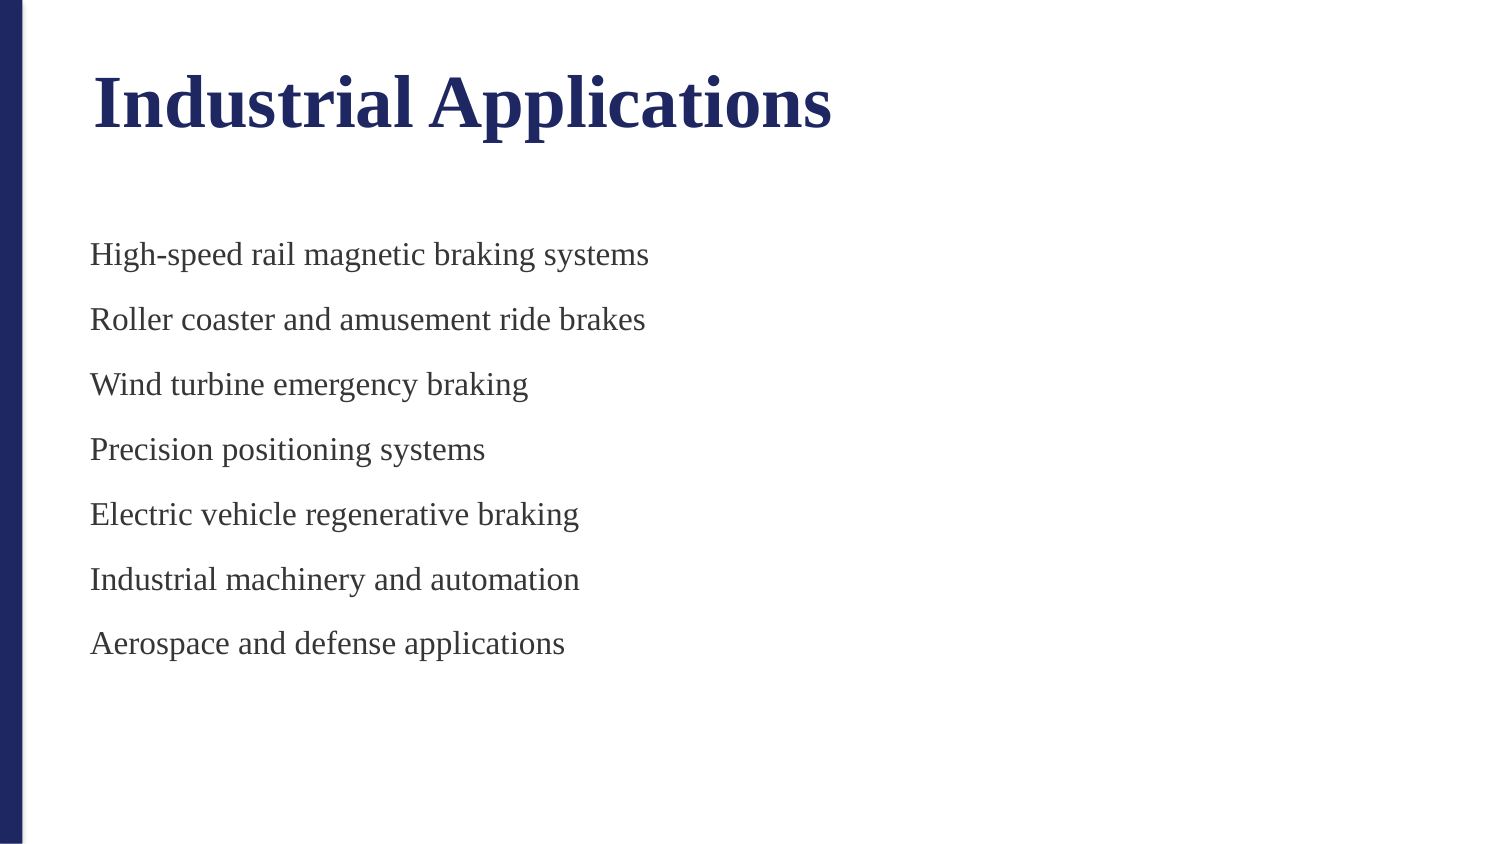

Industrial Applications

High-speed rail magnetic braking systems
Roller coaster and amusement ride brakes
Wind turbine emergency braking
Precision positioning systems
Electric vehicle regenerative braking
Industrial machinery and automation
Aerospace and defense applications